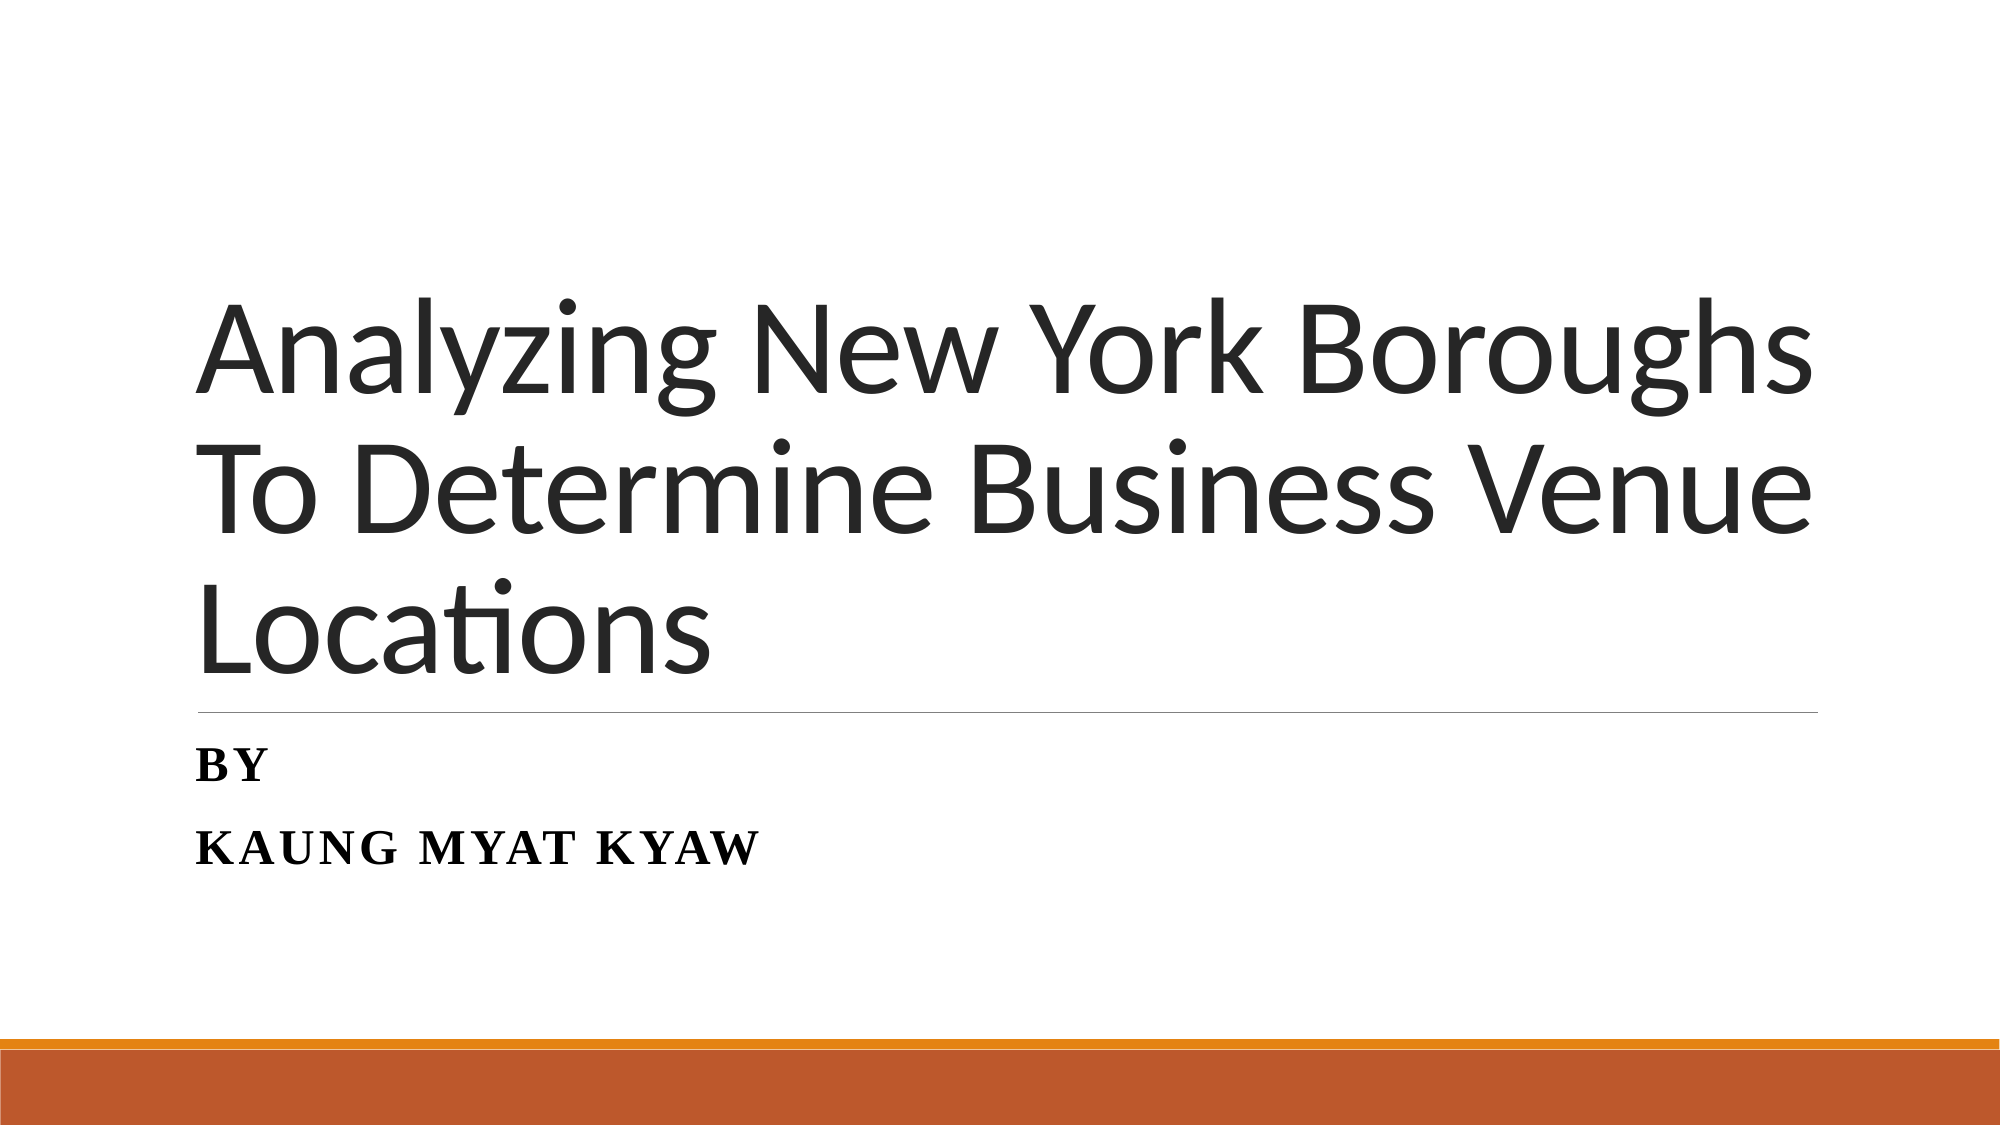

# Analyzing New York Boroughs To Determine Business Venue Locations
By
Kaung myat kyaw